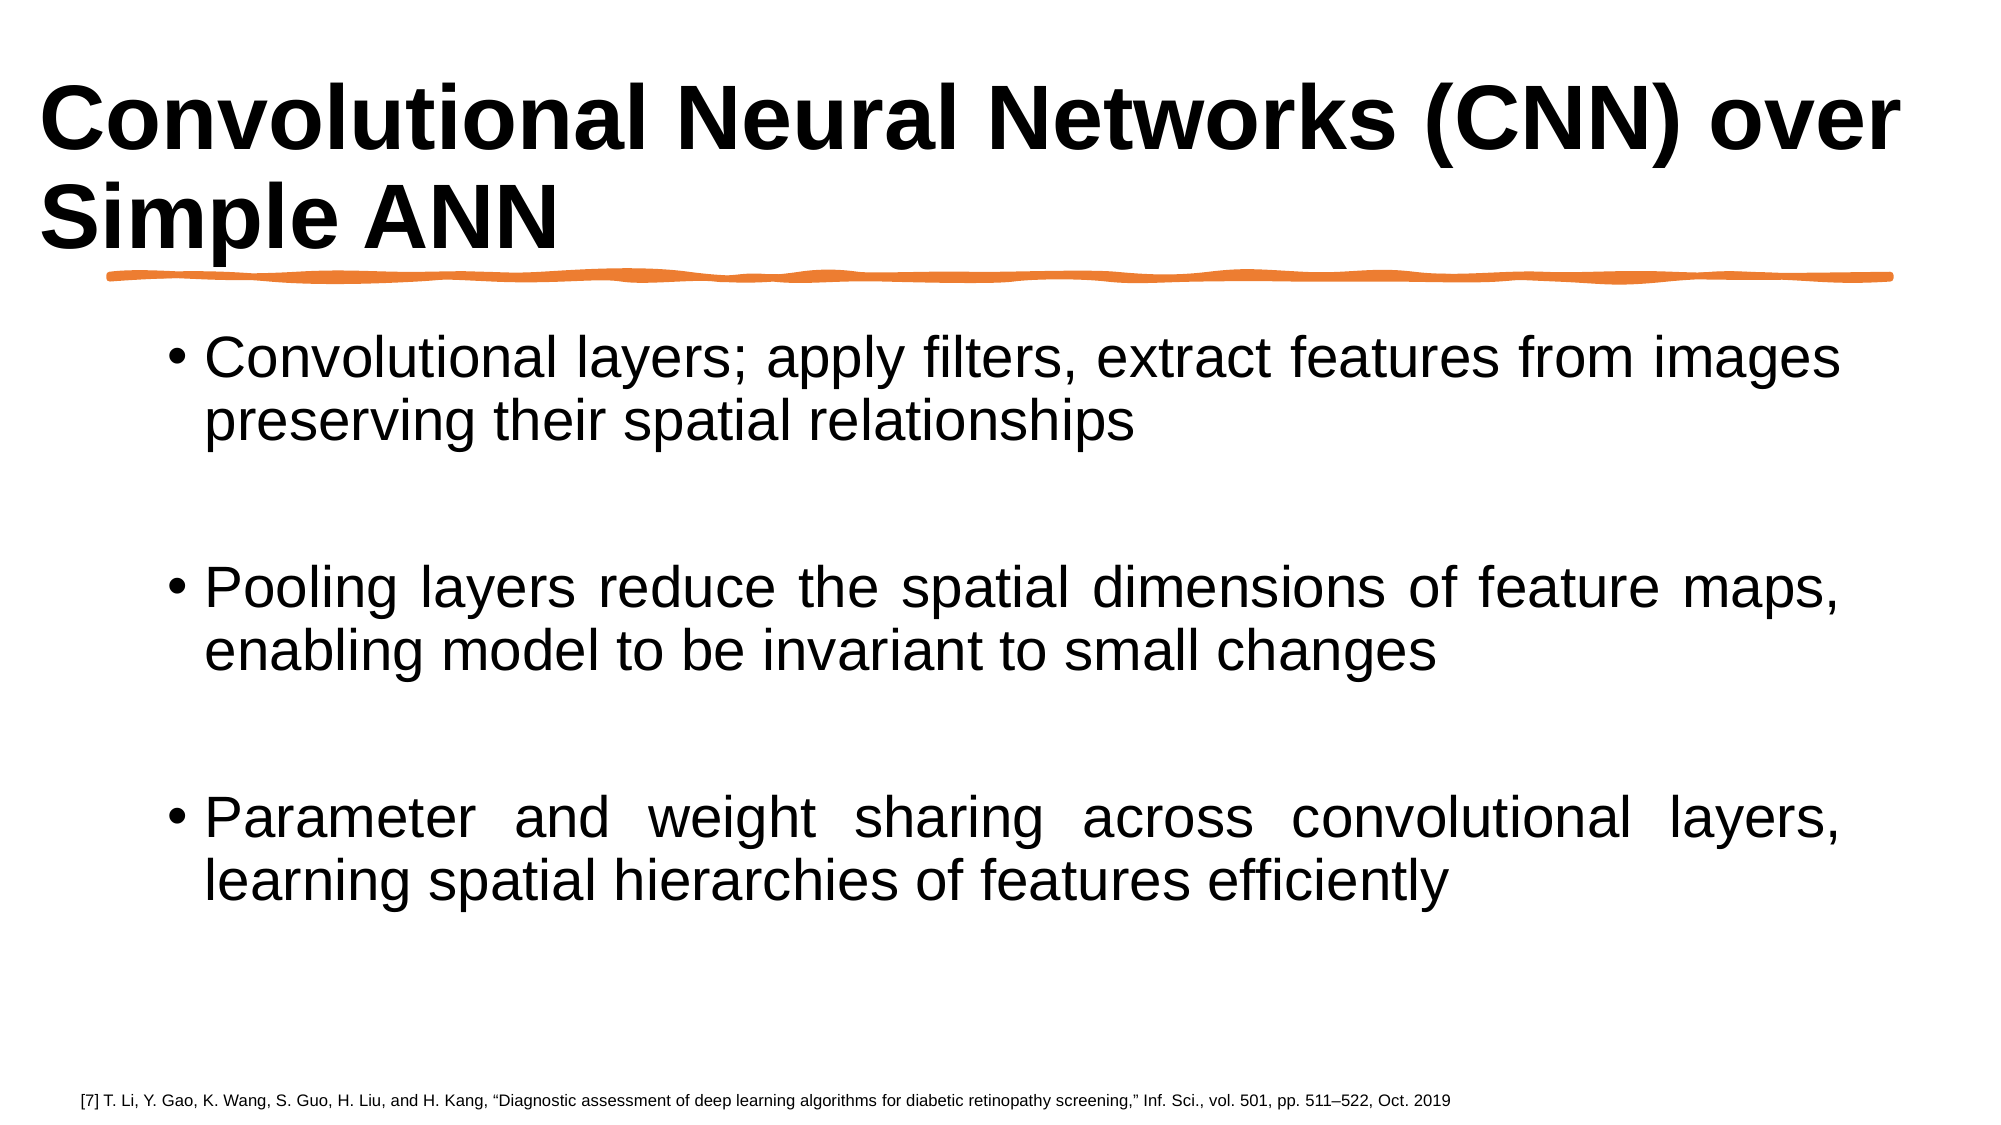

Convolutional Neural Networks (CNN) over Simple ANN

Convolutional layers; apply filters, extract features from images preserving their spatial relationships

Pooling layers reduce the spatial dimensions of feature maps, enabling model to be invariant to small changes

Parameter and weight sharing across convolutional layers, learning spatial hierarchies of features efficiently
[7] T. Li, Y. Gao, K. Wang, S. Guo, H. Liu, and H. Kang, “Diagnostic assessment of deep learning algorithms for diabetic retinopathy screening,” Inf. Sci., vol. 501, pp. 511–522, Oct. 2019